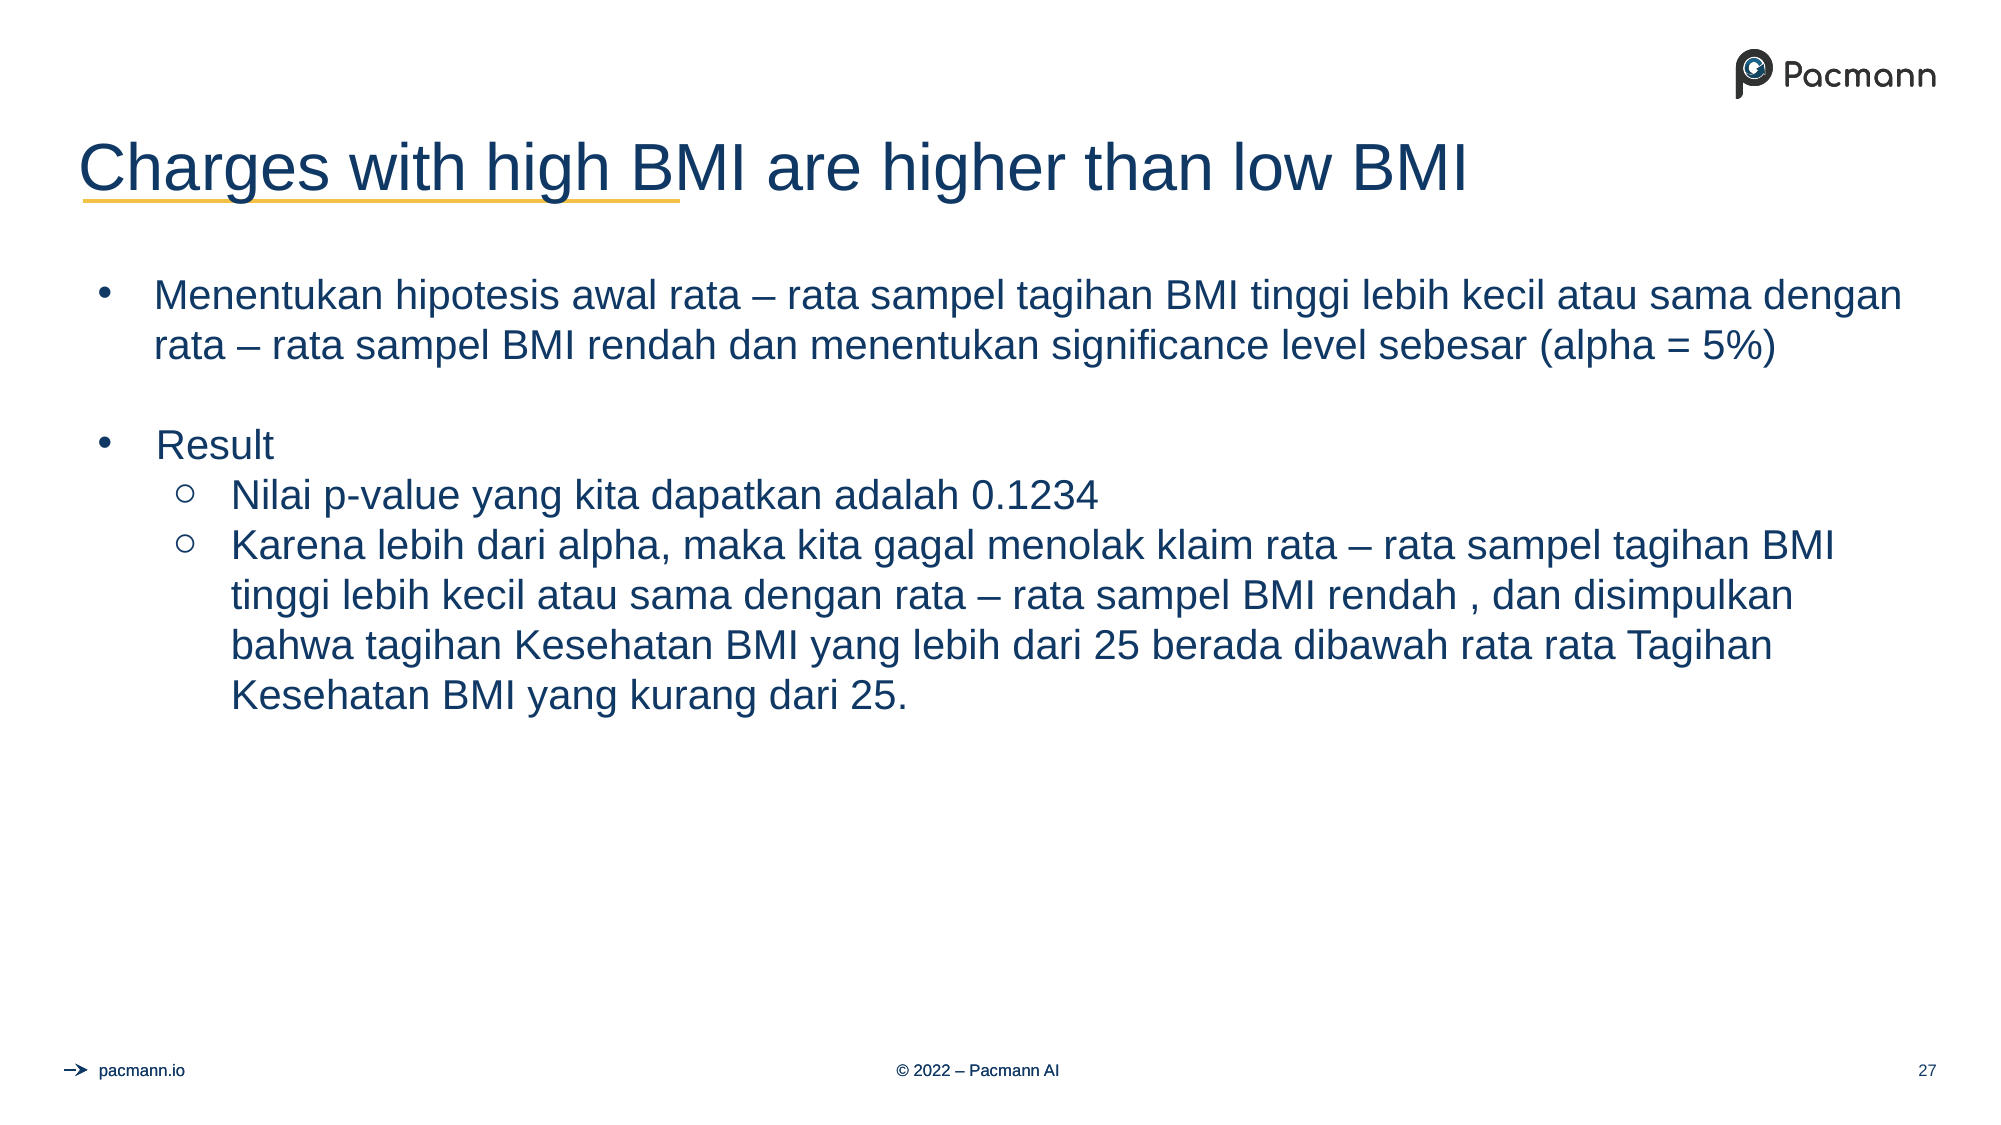

# Charges with high BMI are higher than low BMI
Menentukan hipotesis awal rata – rata sampel tagihan BMI tinggi lebih kecil atau sama dengan rata – rata sampel BMI rendah dan menentukan significance level sebesar (alpha = 5%)

Result
Nilai p-value yang kita dapatkan adalah 0.1234
Karena lebih dari alpha, maka kita gagal menolak klaim rata – rata sampel tagihan BMI tinggi lebih kecil atau sama dengan rata – rata sampel BMI rendah , dan disimpulkan bahwa tagihan Kesehatan BMI yang lebih dari 25 berada dibawah rata rata Tagihan Kesehatan BMI yang kurang dari 25.